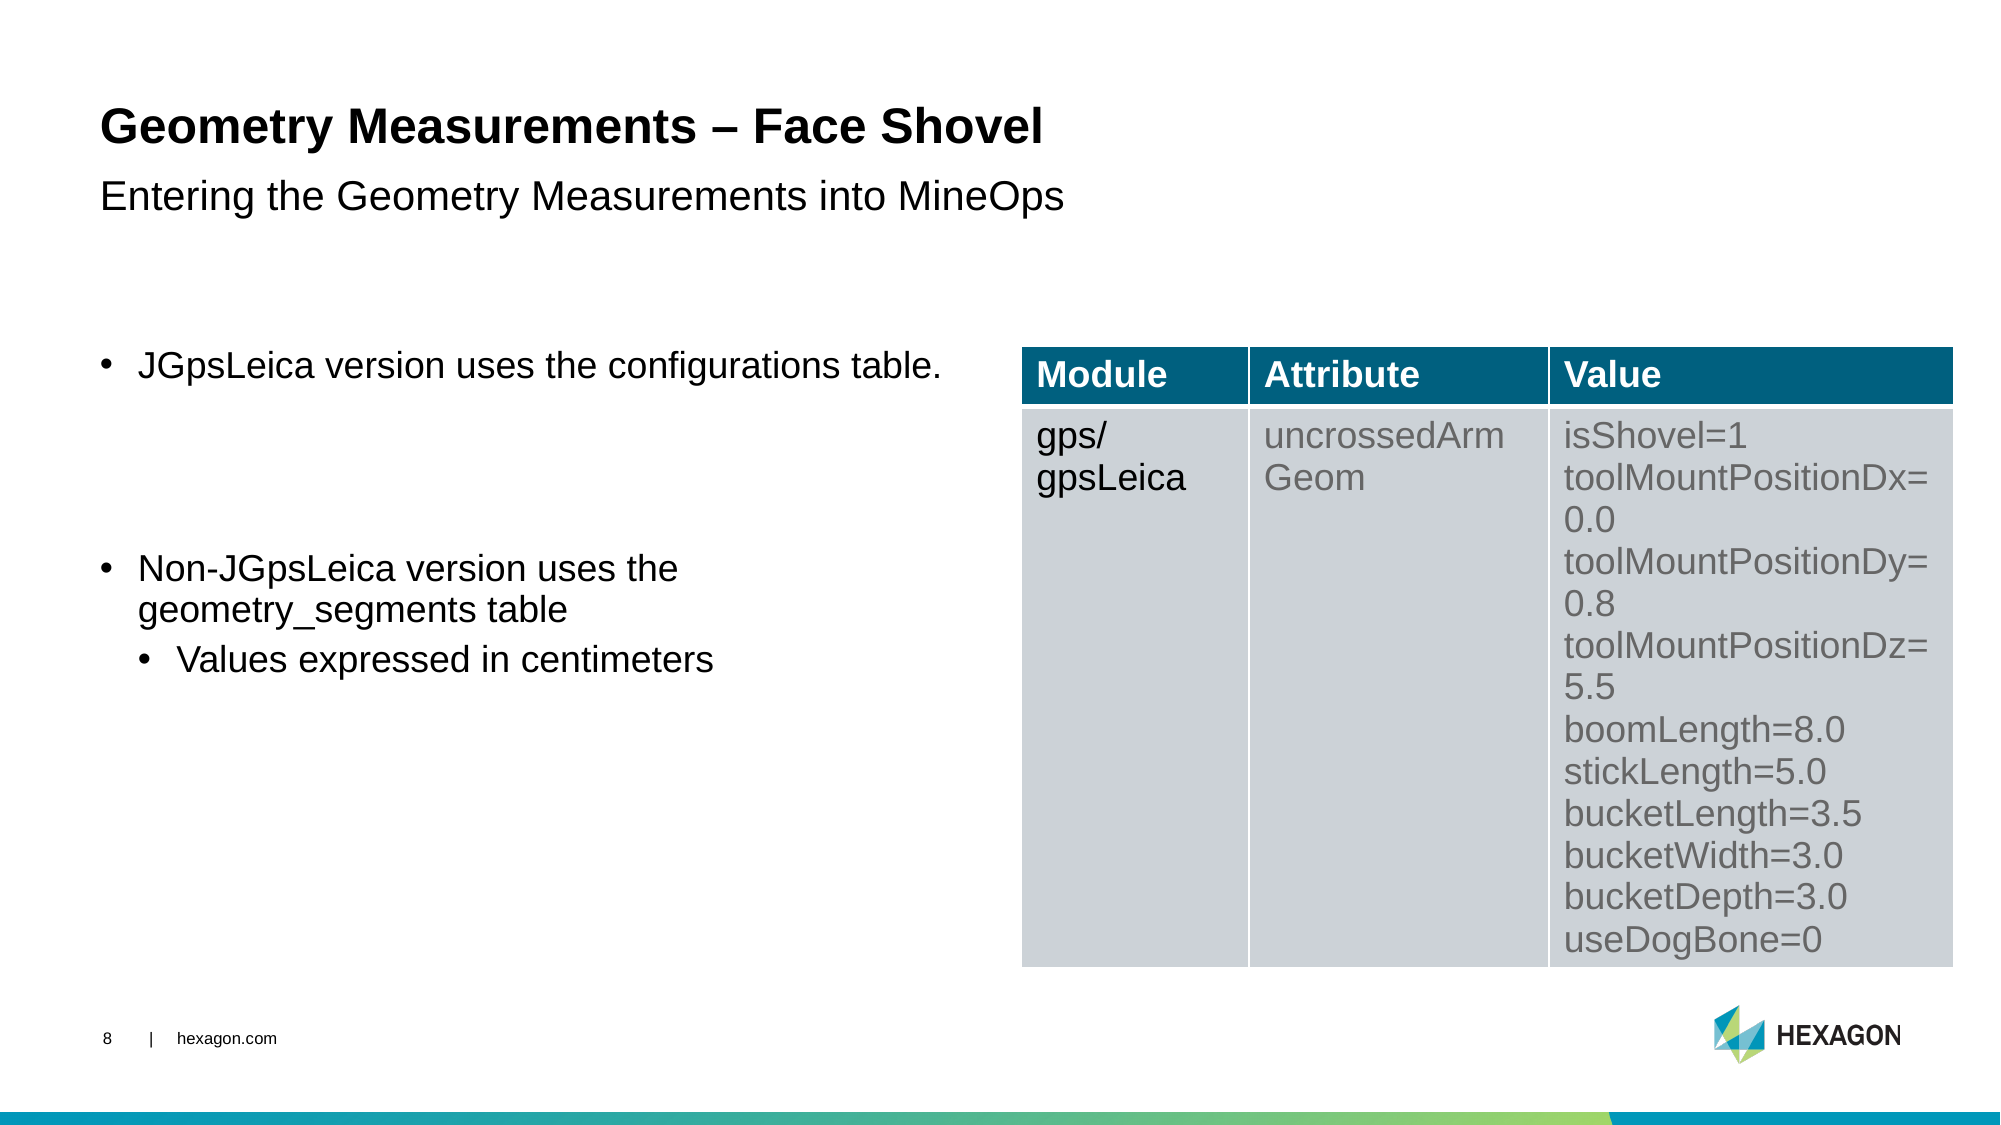

# Geometry Measurements – Face Shovel
Entering the Geometry Measurements into MineOps

| Module | Attribute | Value |
| --- | --- | --- |
| gps/gpsLeica | uncrossedArmGeom | isShovel=1 toolMountPositionDx=0.0 toolMountPositionDy=0.8 toolMountPositionDz=5.5 boomLength=8.0 stickLength=5.0 bucketLength=3.5 bucketWidth=3.0 bucketDepth=3.0 useDogBone=0 |
JGpsLeica version uses the configurations table.

Non-JGpsLeica version uses the geometry_segments table
Values expressed in centimeters